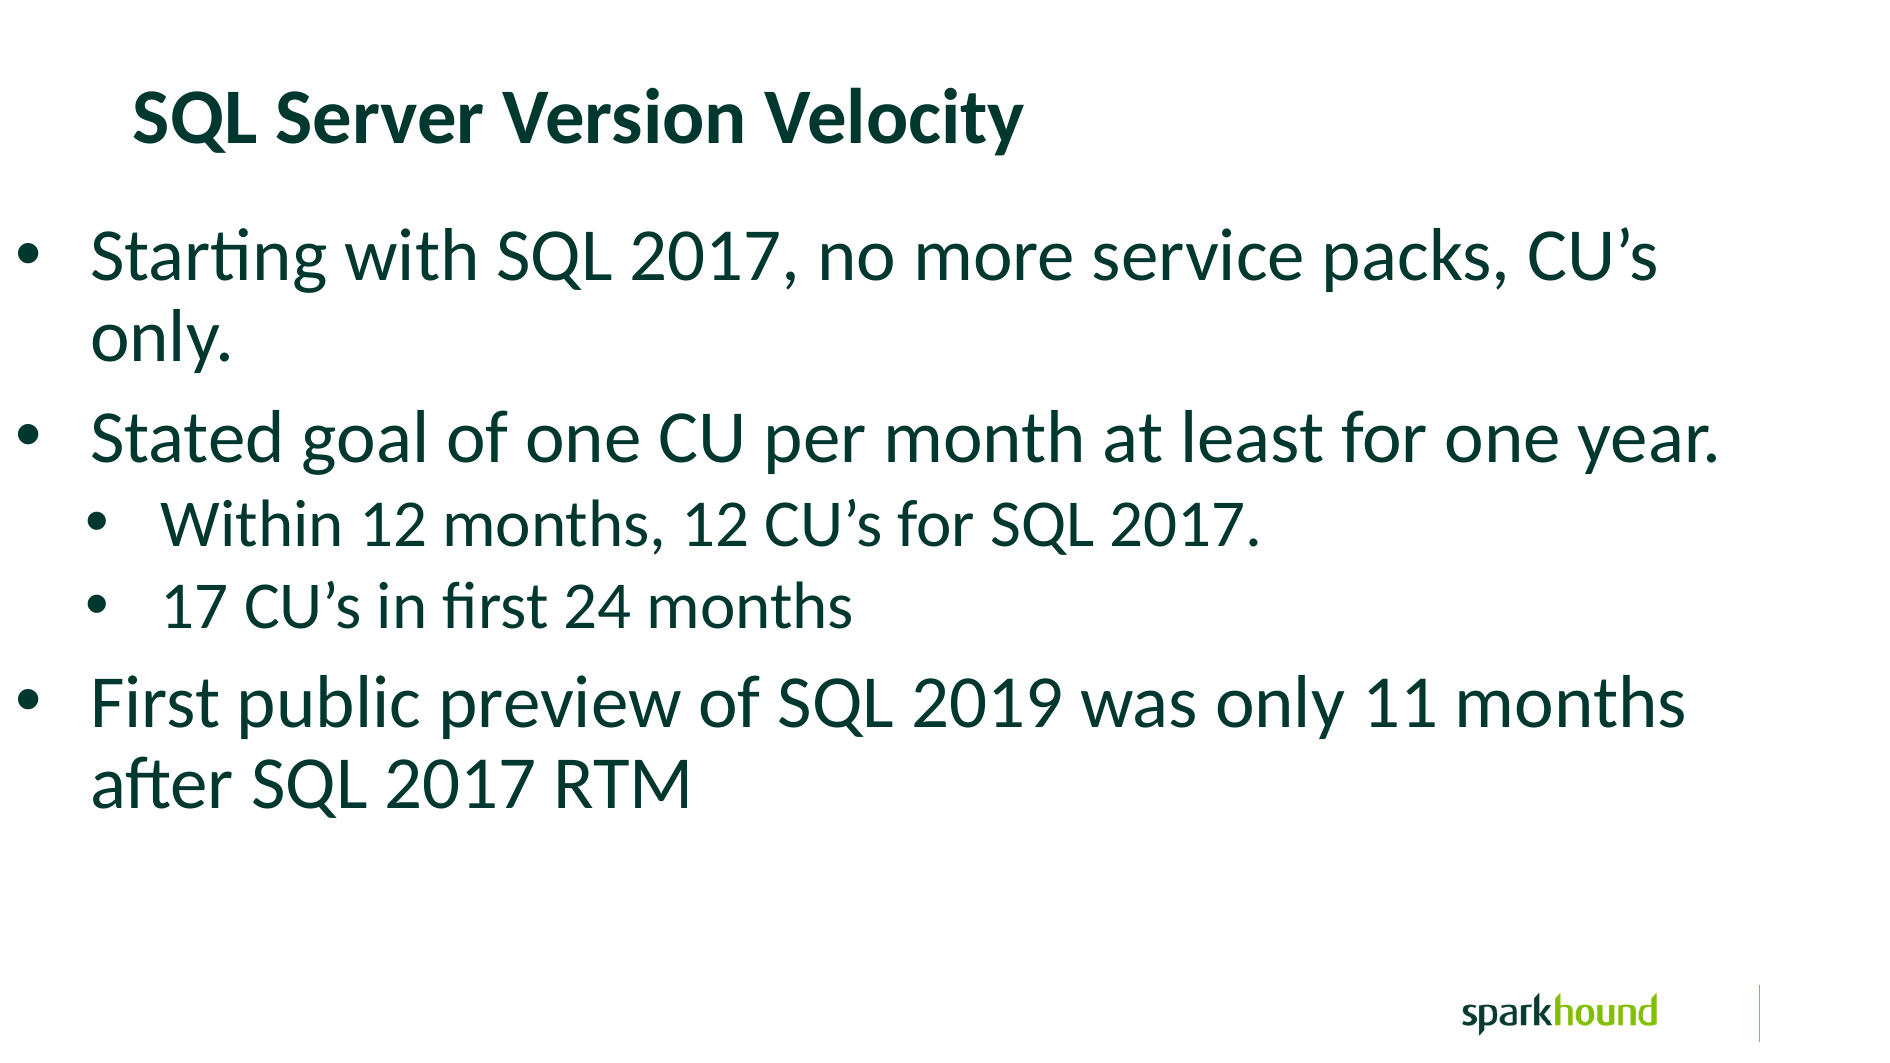

SQL Server Version Velocity
Starting with SQL 2017, no more service packs, CU’s only.
Stated goal of one CU per month at least for one year.
Within 12 months, 12 CU’s for SQL 2017.
17 CU’s in first 24 months
First public preview of SQL 2019 was only 11 months after SQL 2017 RTM